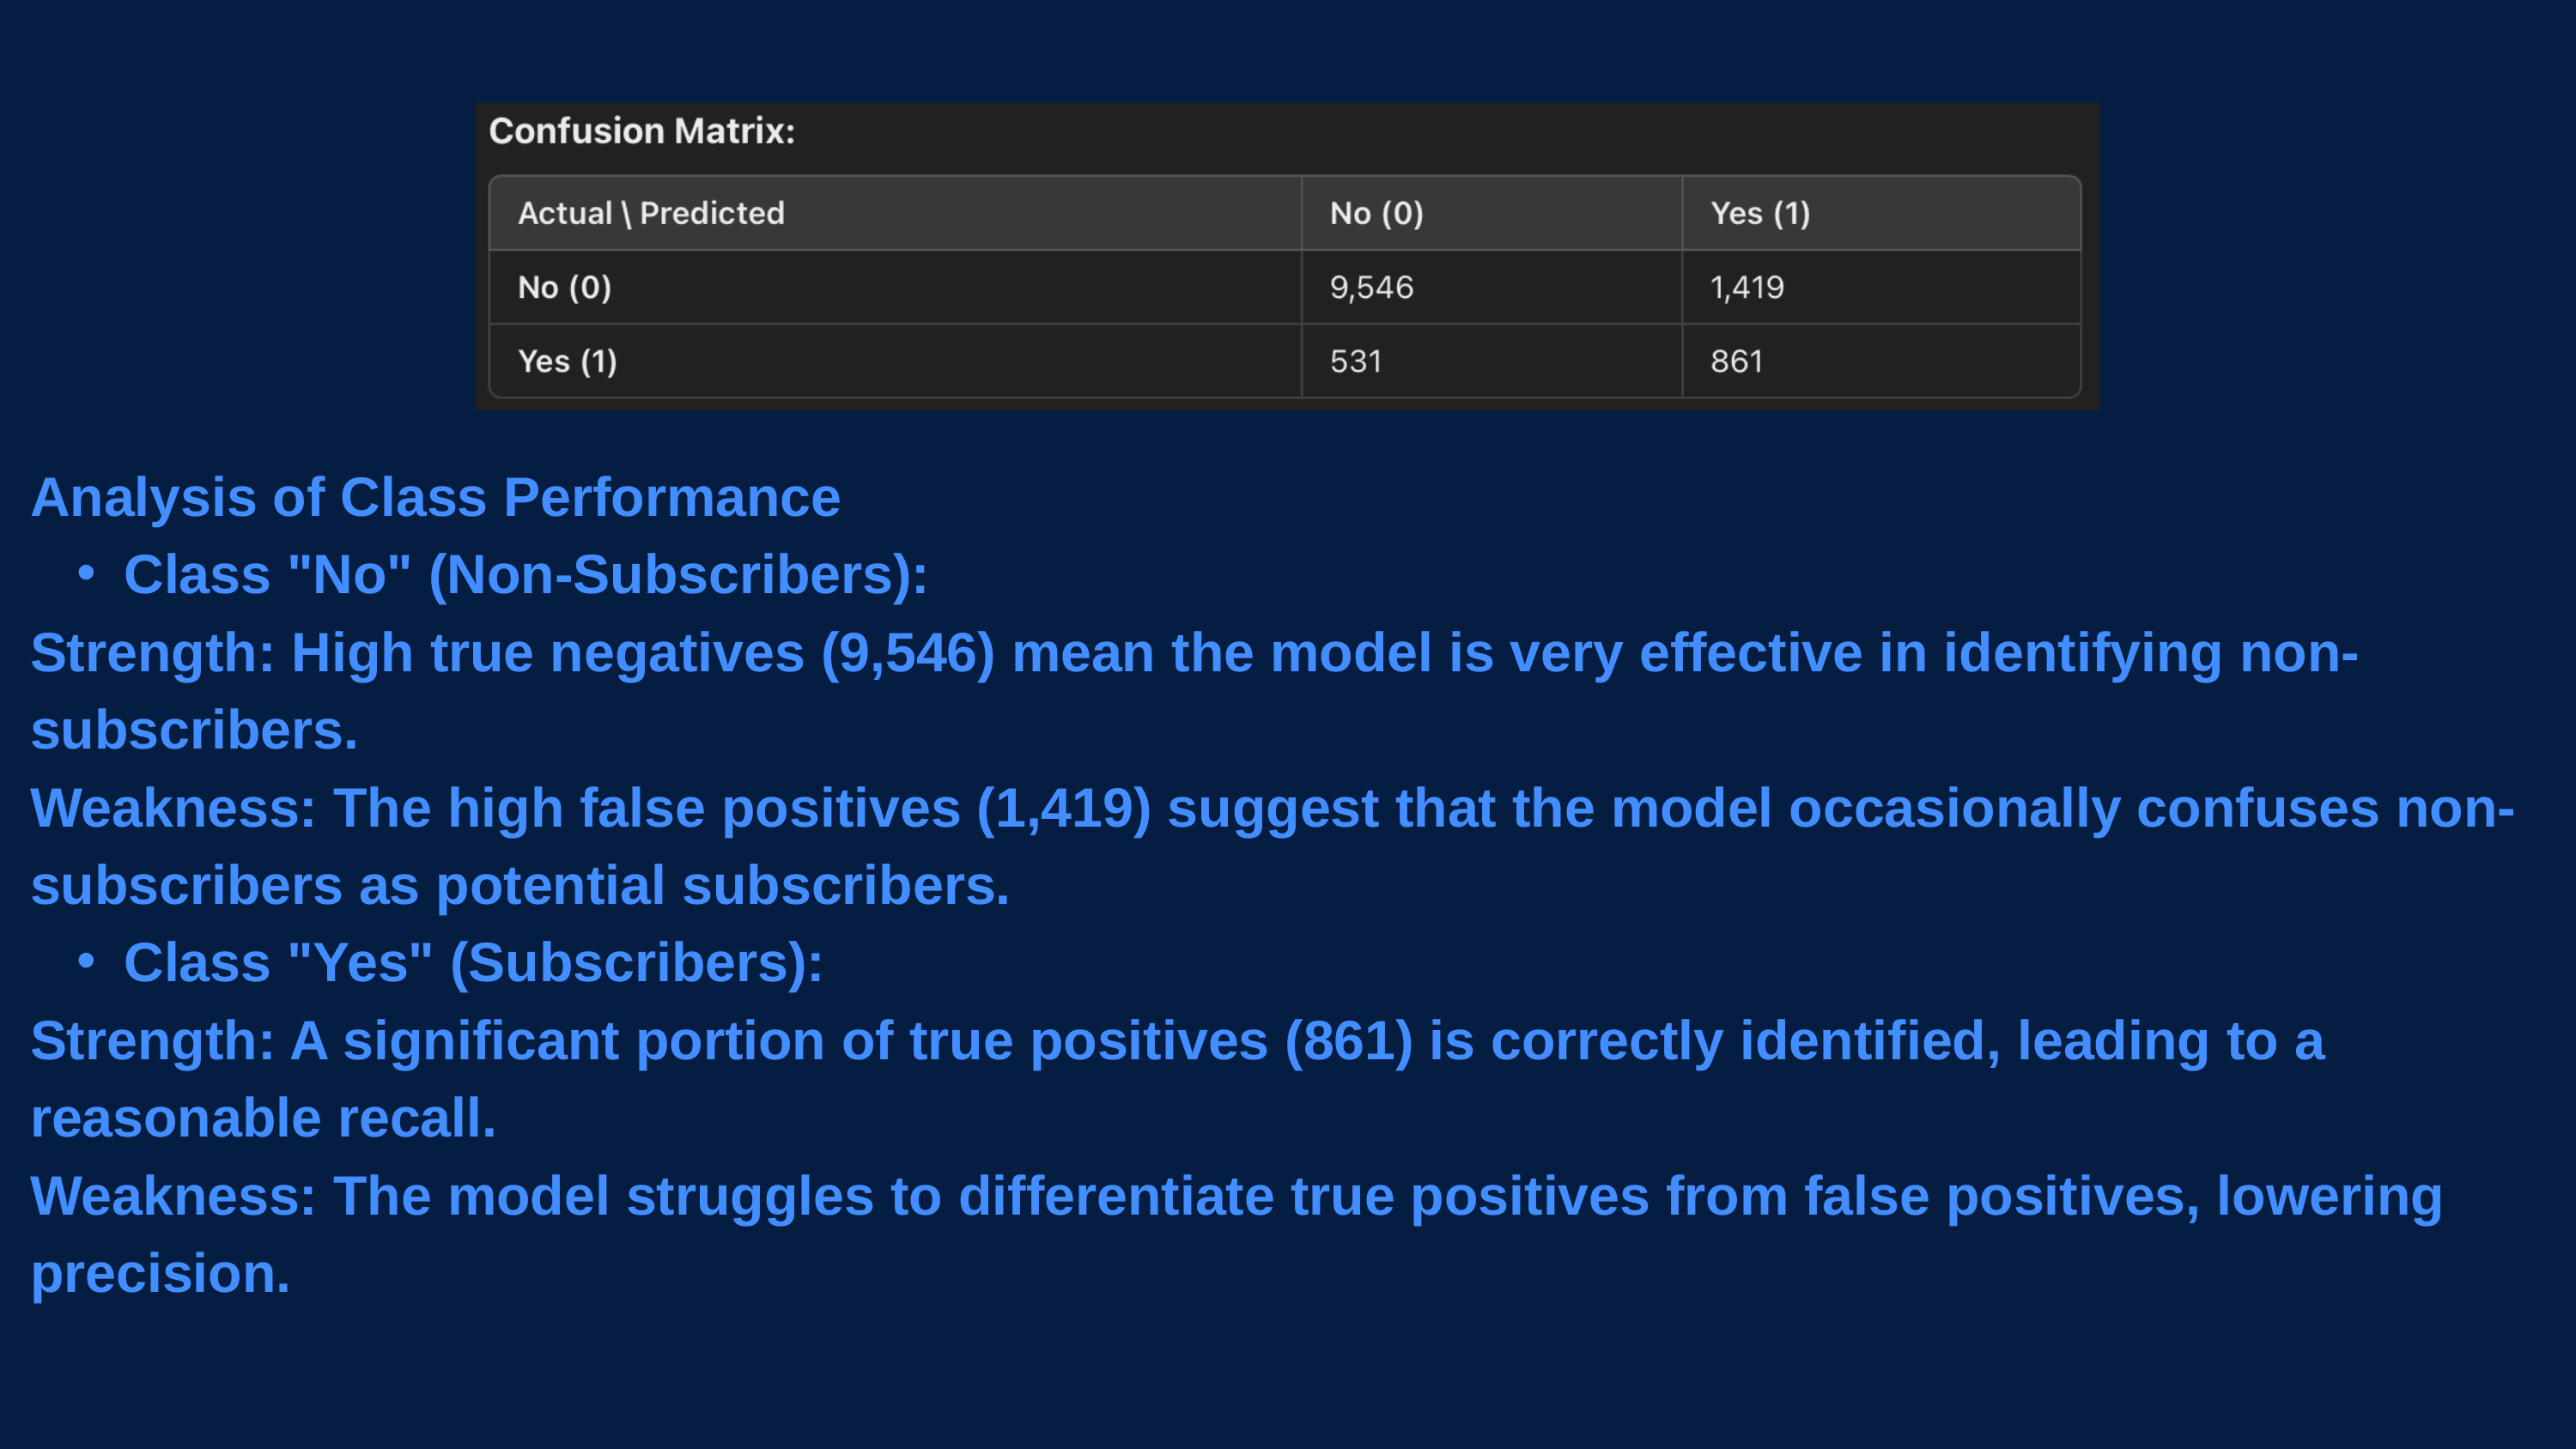

Analysis of Class Performance
Class "No" (Non-Subscribers):
Strength: High true negatives (9,546) mean the model is very effective in identifying non-subscribers.
Weakness: The high false positives (1,419) suggest that the model occasionally confuses non-subscribers as potential subscribers.
Class "Yes" (Subscribers):
Strength: A significant portion of true positives (861) is correctly identified, leading to a reasonable recall.
Weakness: The model struggles to differentiate true positives from false positives, lowering precision.